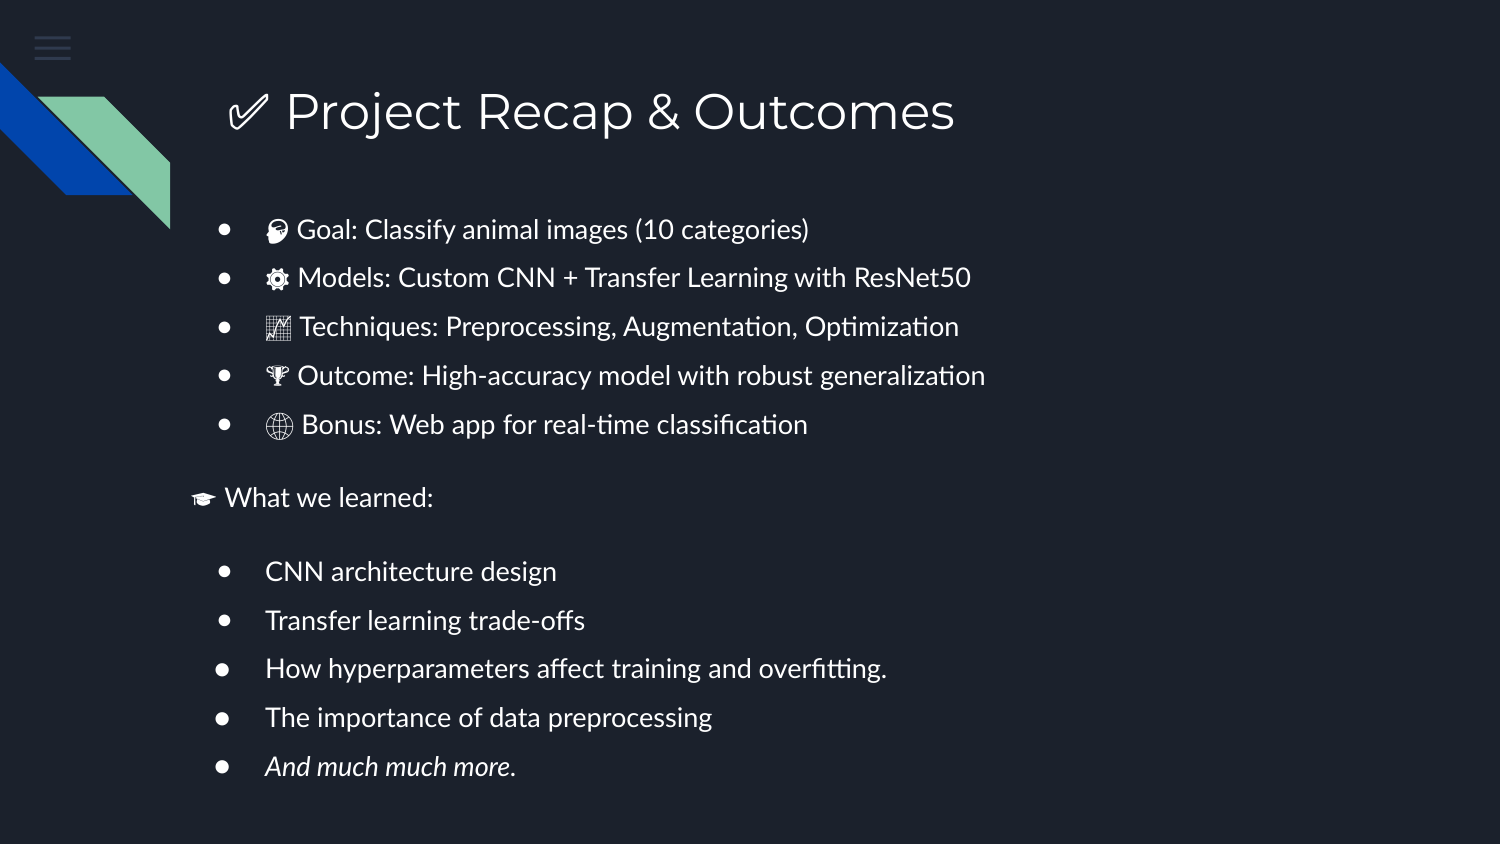

# ✅ Project Recap & Outcomes
🧠 Goal: Classify animal images (10 categories)
⚙️ Models: Custom CNN + Transfer Learning with ResNet50
📈 Techniques: Preprocessing, Augmentation, Optimization
🏆 Outcome: High-accuracy model with robust generalization
🌐 Bonus: Web app for real-time classification
🎓 What we learned:
CNN architecture design
Transfer learning trade-offs
How hyperparameters affect training and overfitting.
The importance of data preprocessing
And much much more.